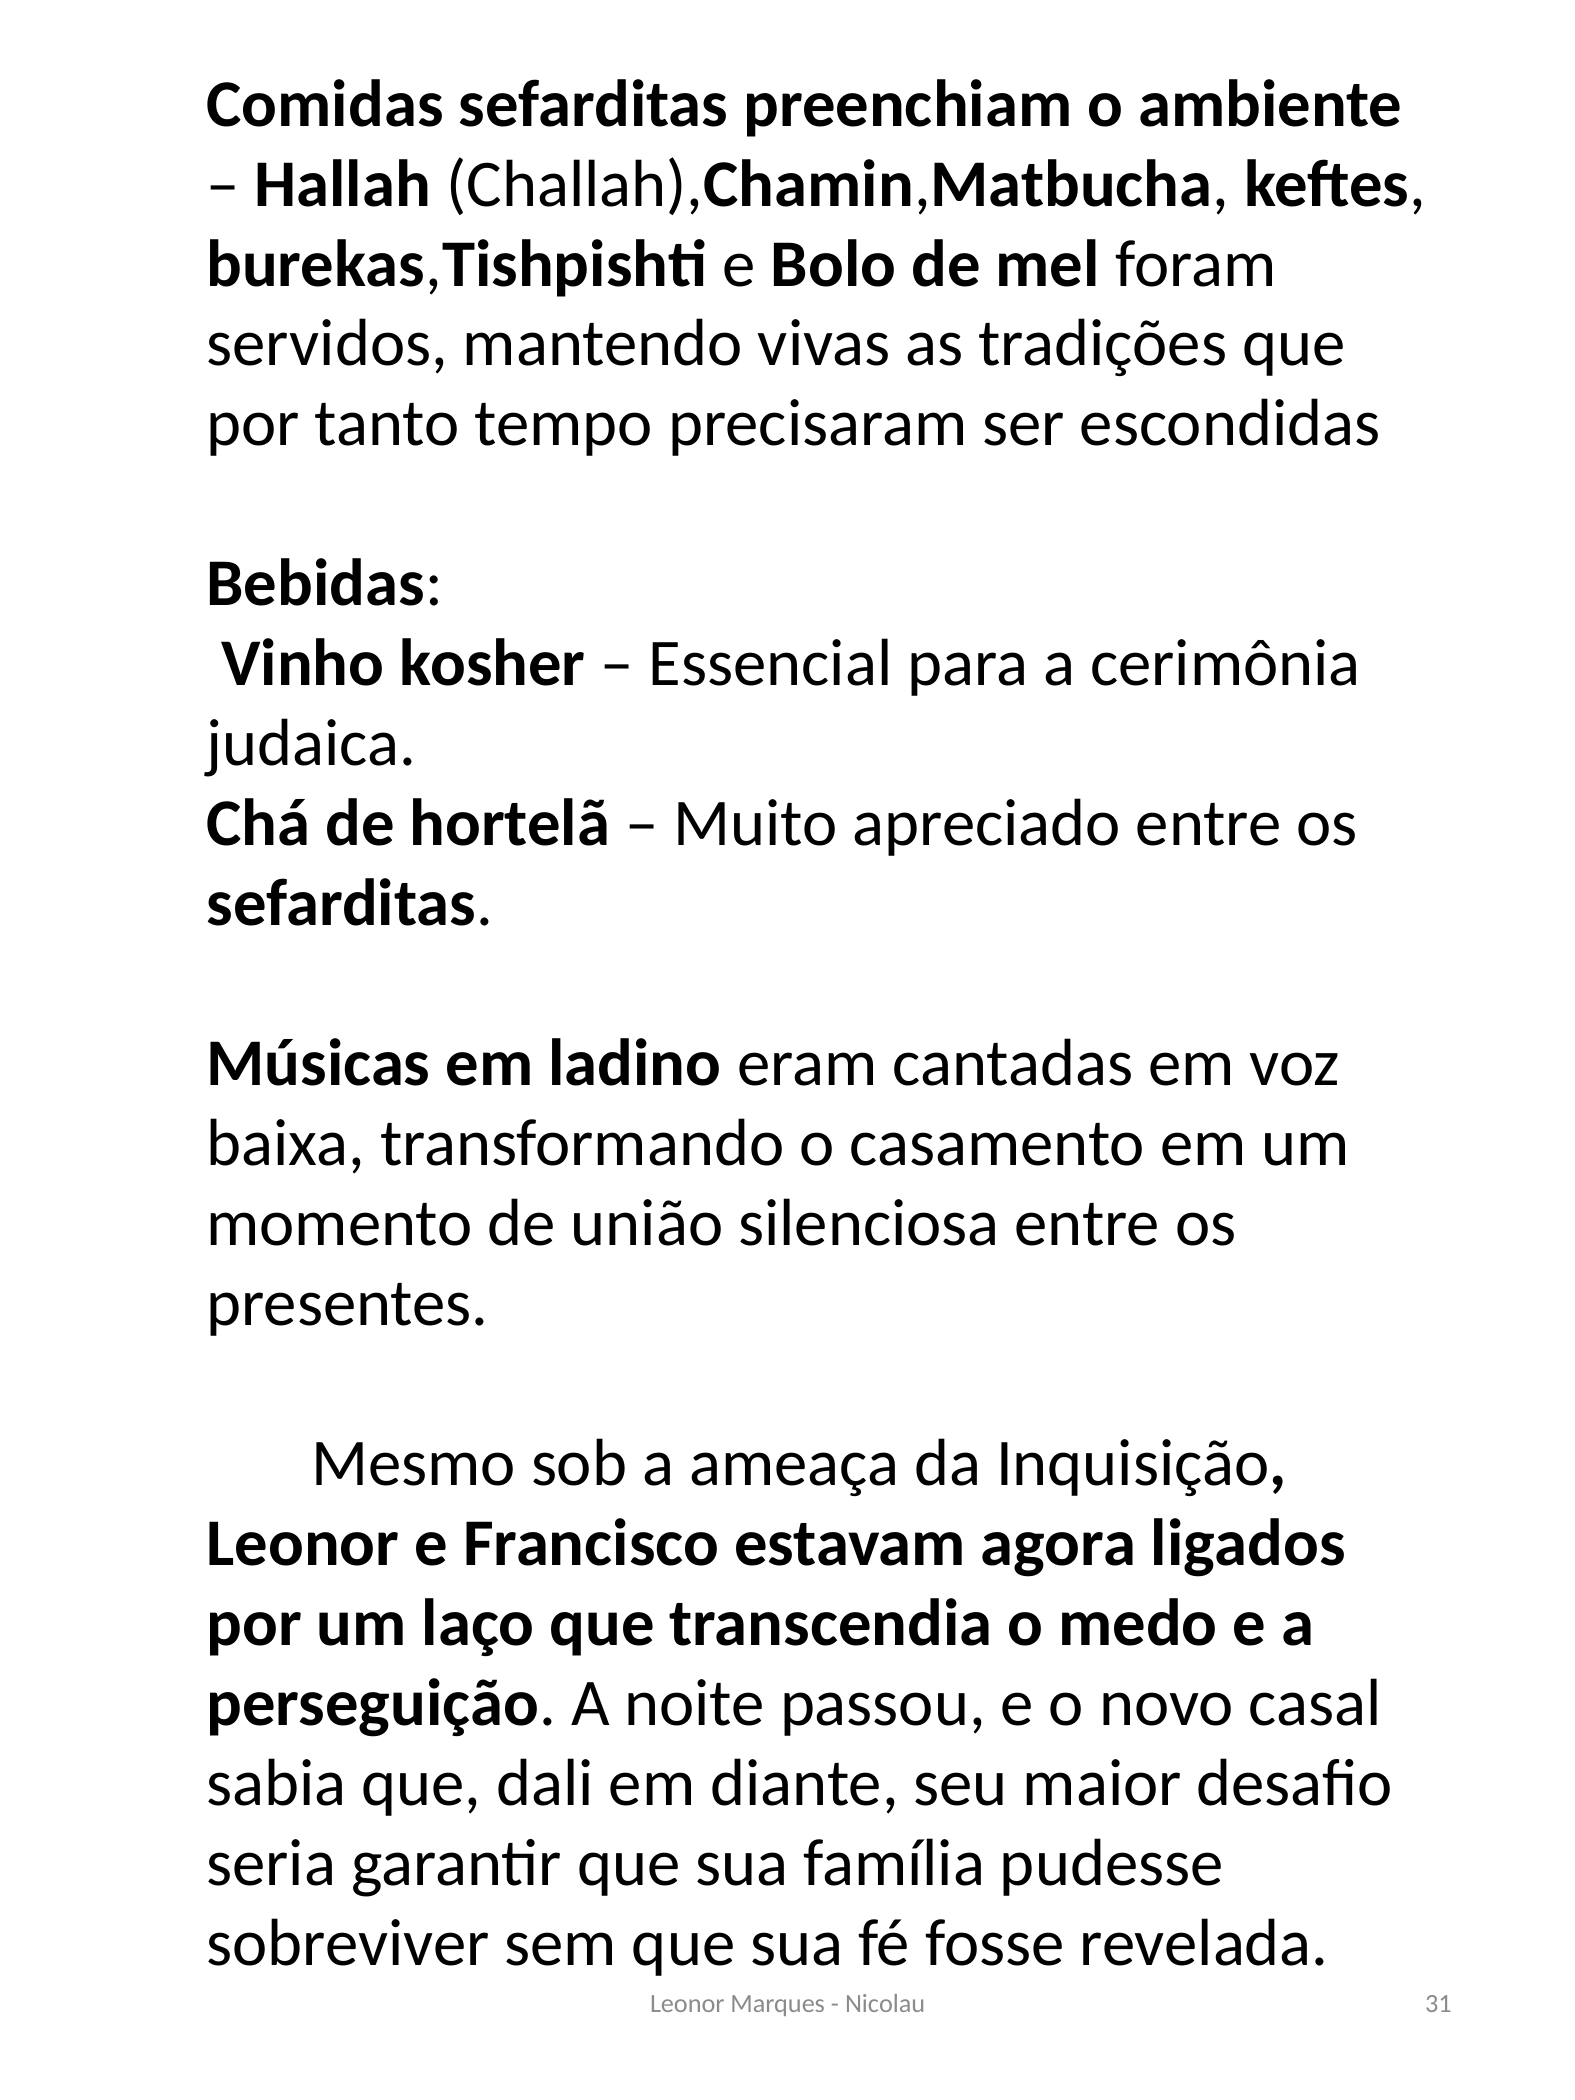

Comidas sefarditas preenchiam o ambiente – Hallah (Challah),Chamin,Matbucha, keftes, burekas,Tishpishti e Bolo de mel foram servidos, mantendo vivas as tradições que por tanto tempo precisaram ser escondidas

Bebidas:
 Vinho kosher – Essencial para a cerimônia judaica.
Chá de hortelã – Muito apreciado entre os sefarditas.

Músicas em ladino eram cantadas em voz baixa, transformando o casamento em um momento de união silenciosa entre os presentes.

       Mesmo sob a ameaça da Inquisição, Leonor e Francisco estavam agora ligados por um laço que transcendia o medo e a perseguição. A noite passou, e o novo casal sabia que, dali em diante, seu maior desafio seria garantir que sua família pudesse sobreviver sem que sua fé fosse revelada.
Leonor Marques - Nicolau
31